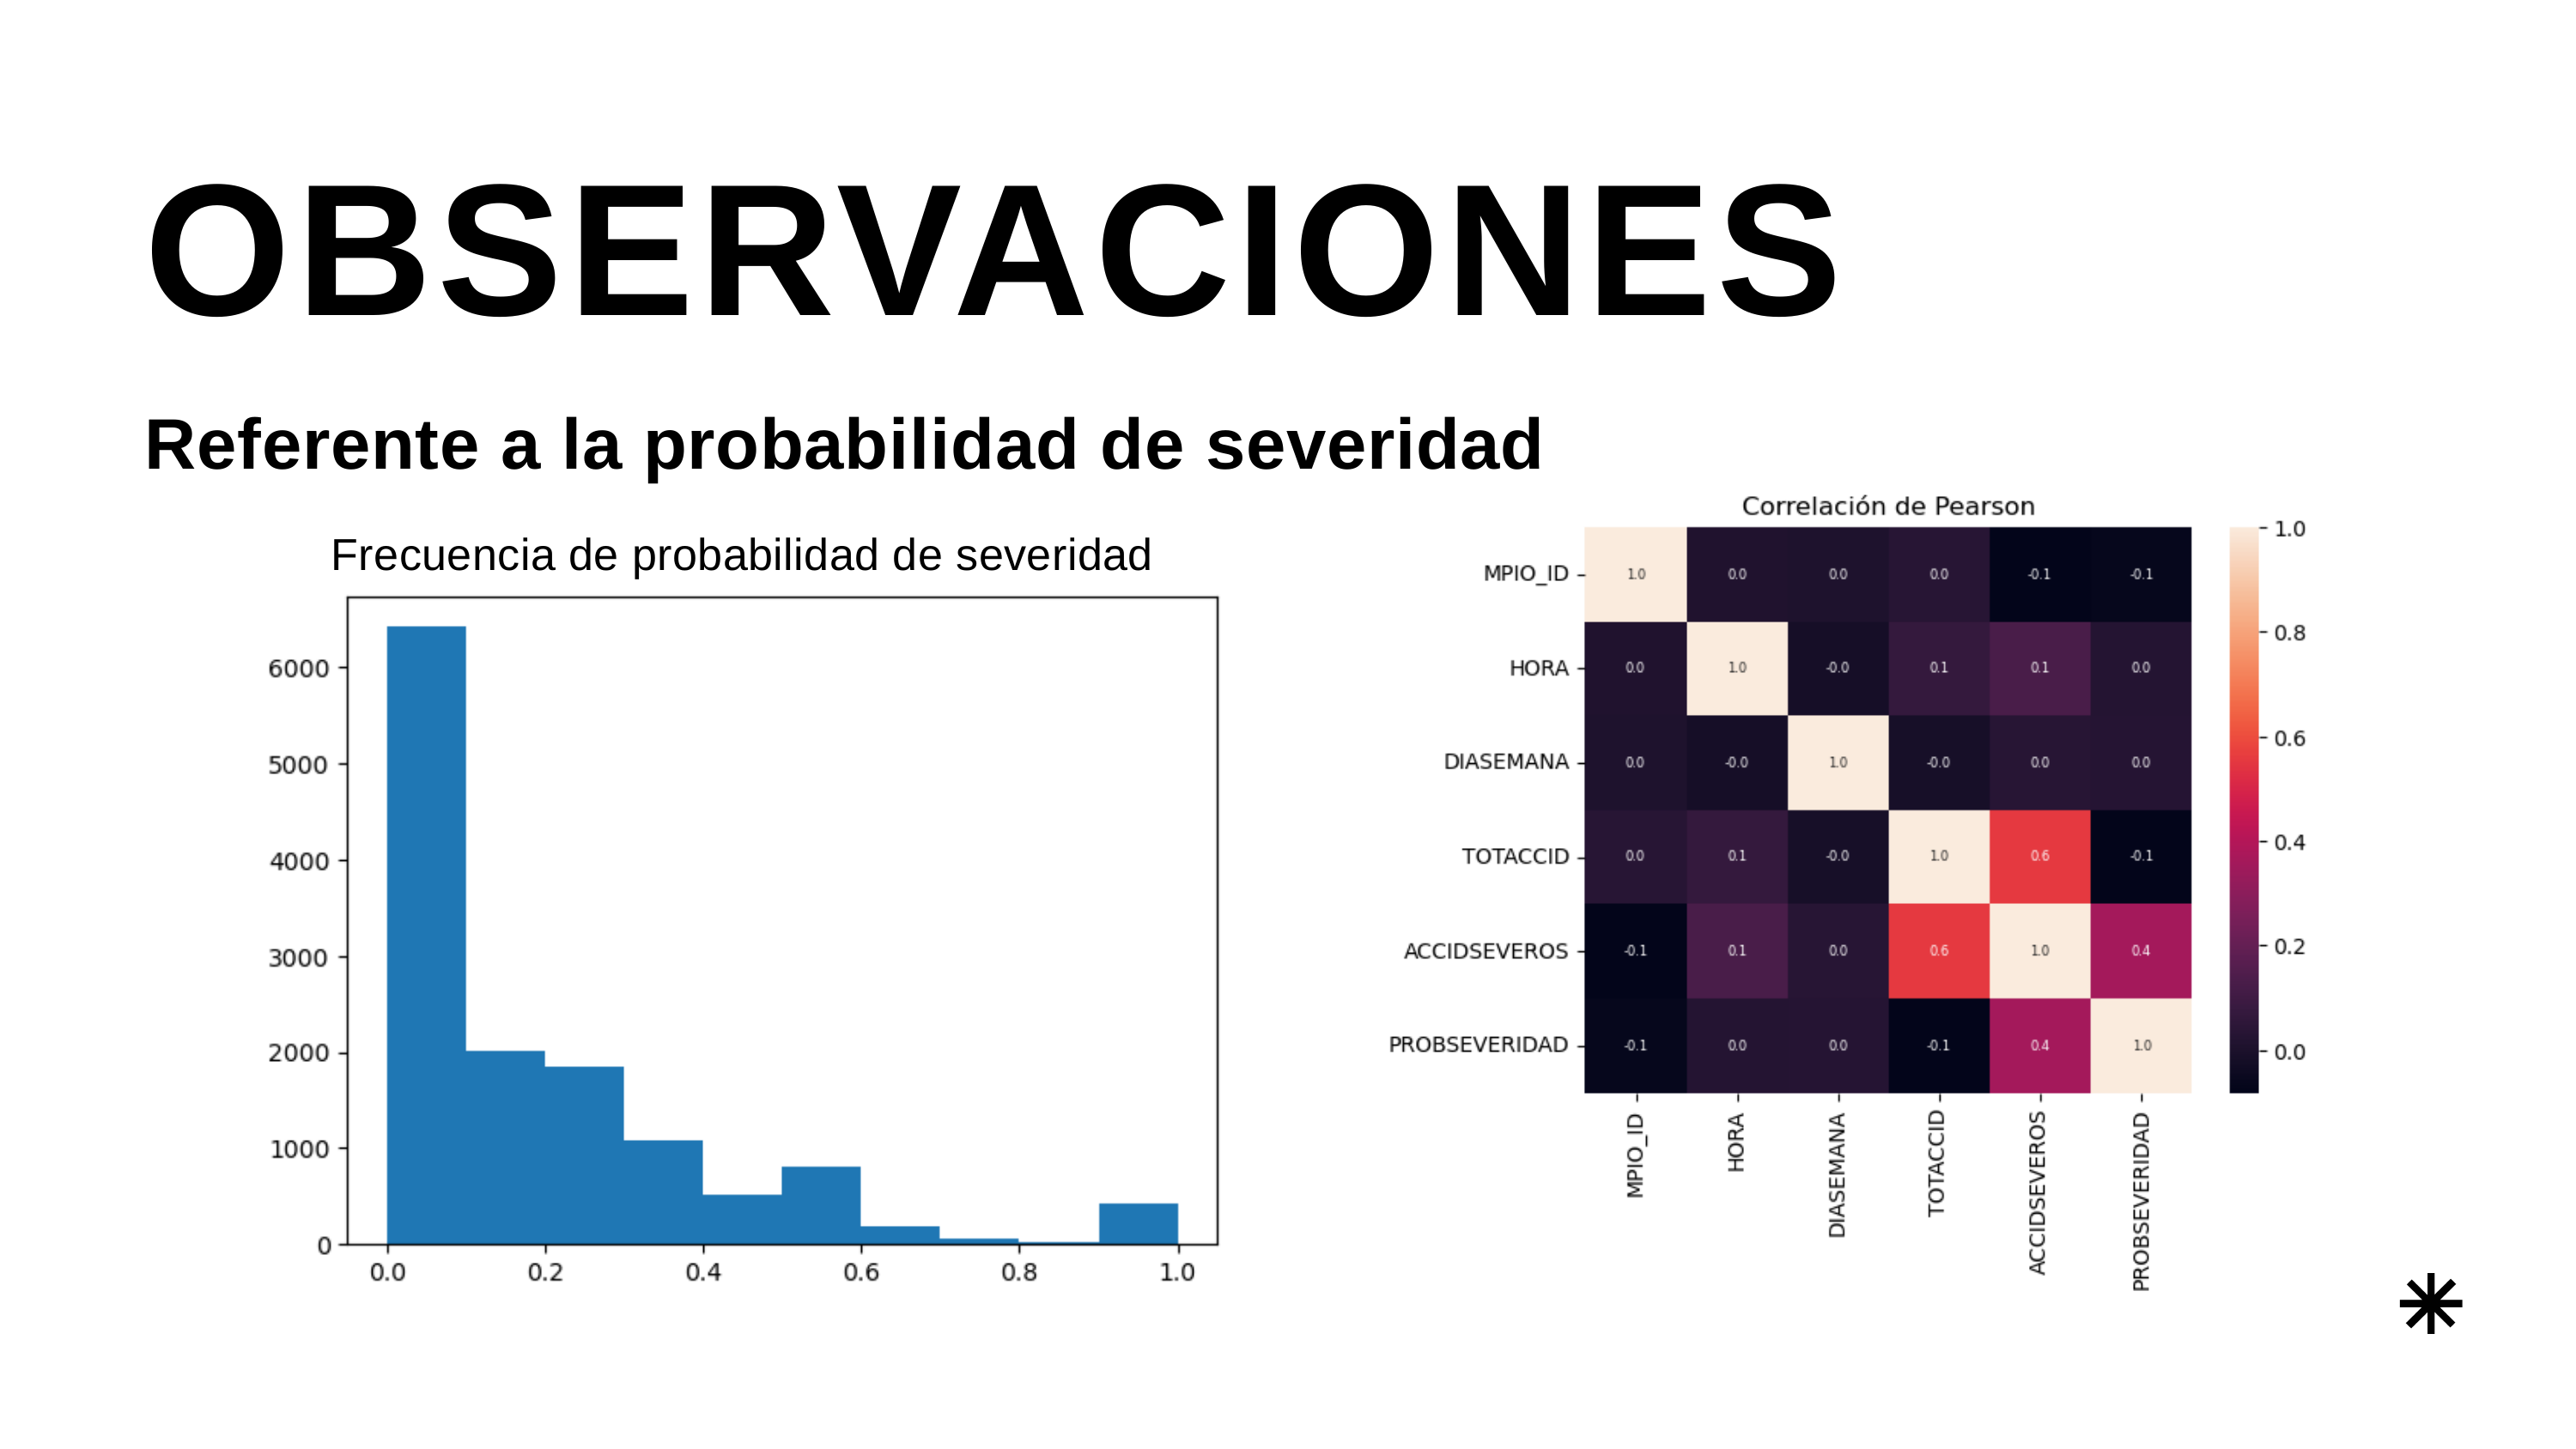

OBSERVACIONES
Referente a la probabilidad de severidad

Frecuencia de probabilidad de severidad